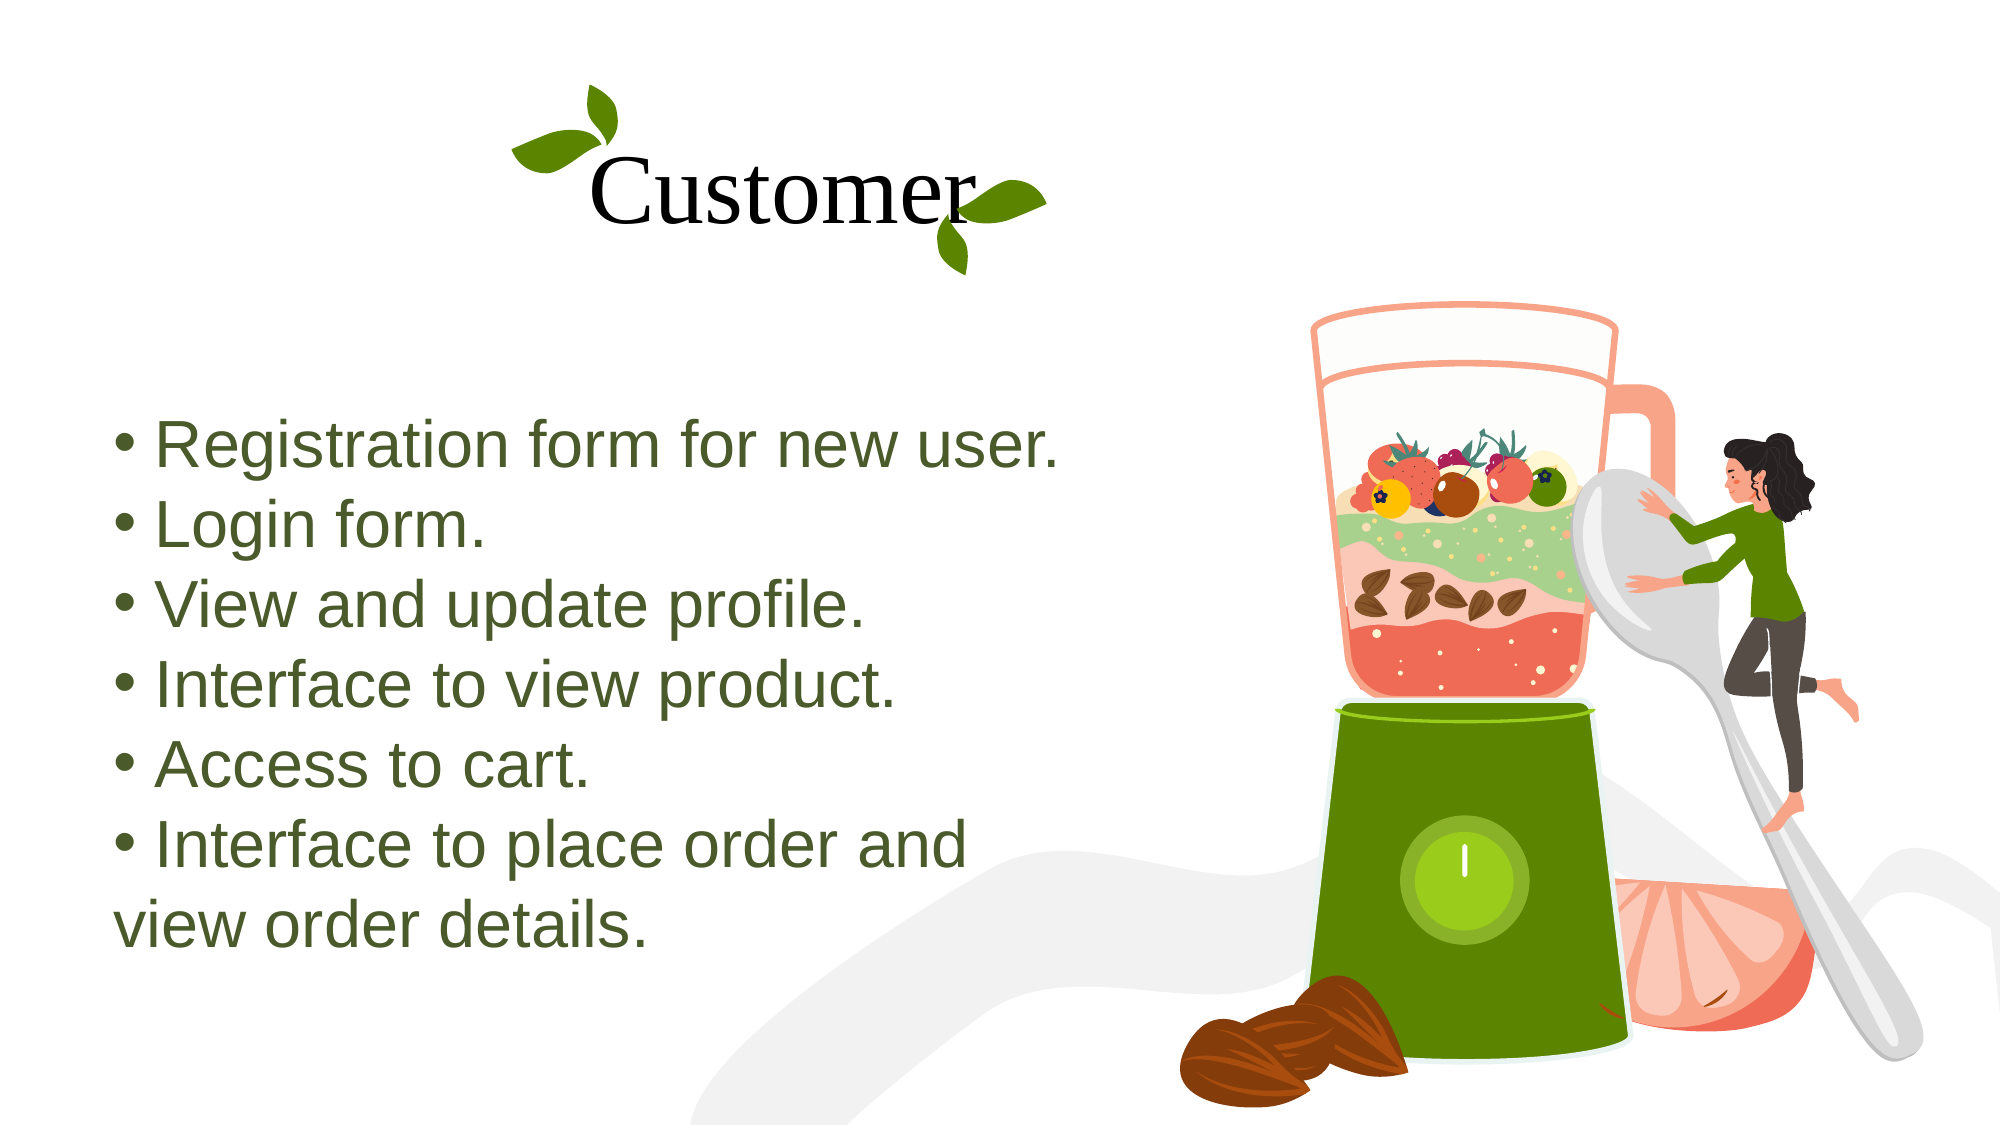

Customer

 Registration form for new user.
 Login form.
 View and update profile.
 Interface to view product.
 Access to cart.
 Interface to place order and view order details.